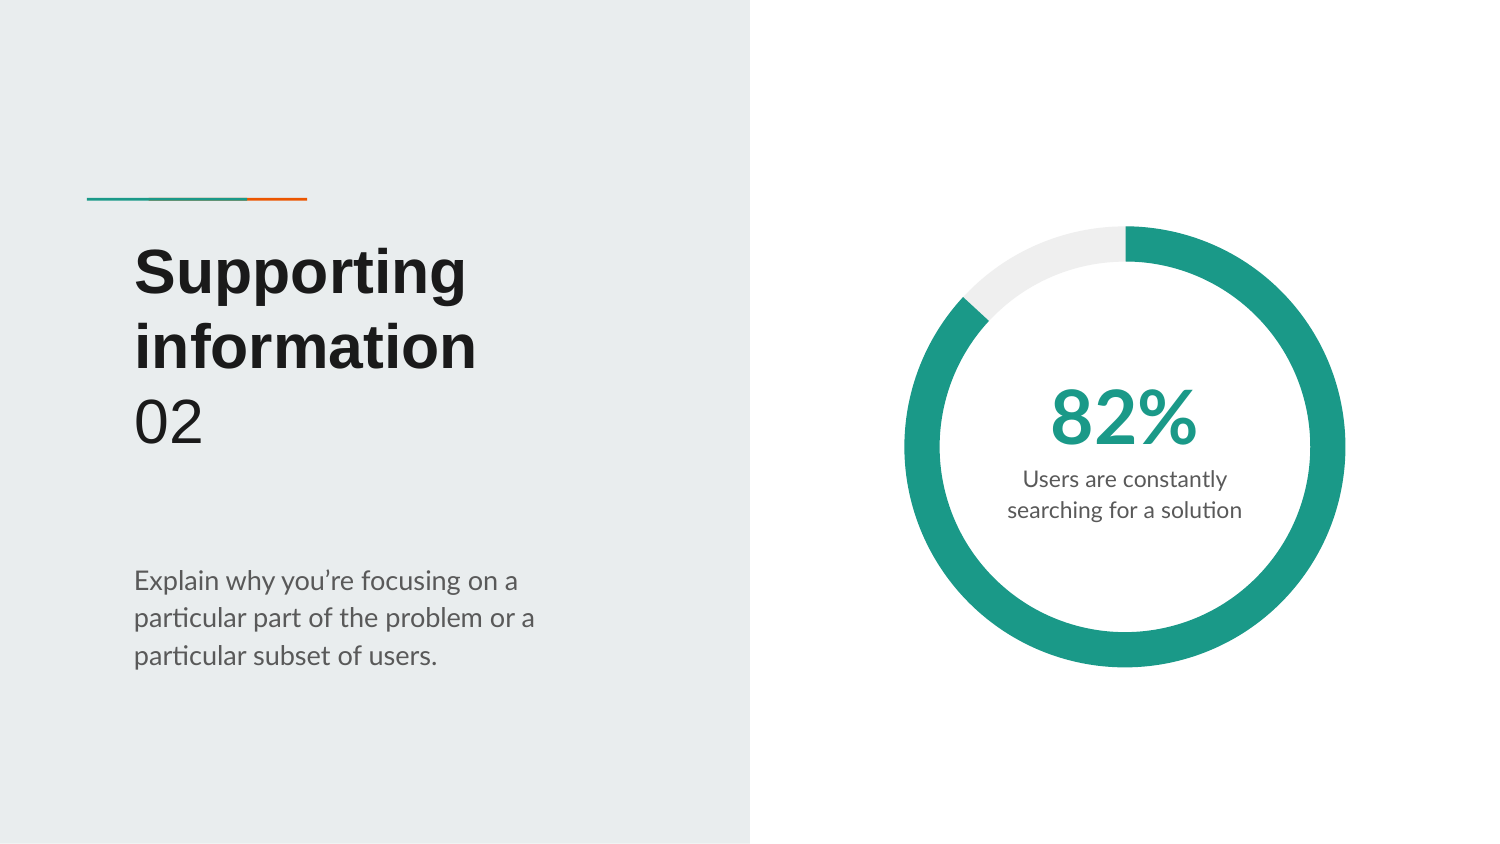

# Supporting information
02

82%

Users are constantly searching for a solution
Explain why you’re focusing on a particular part of the problem or a particular subset of users.